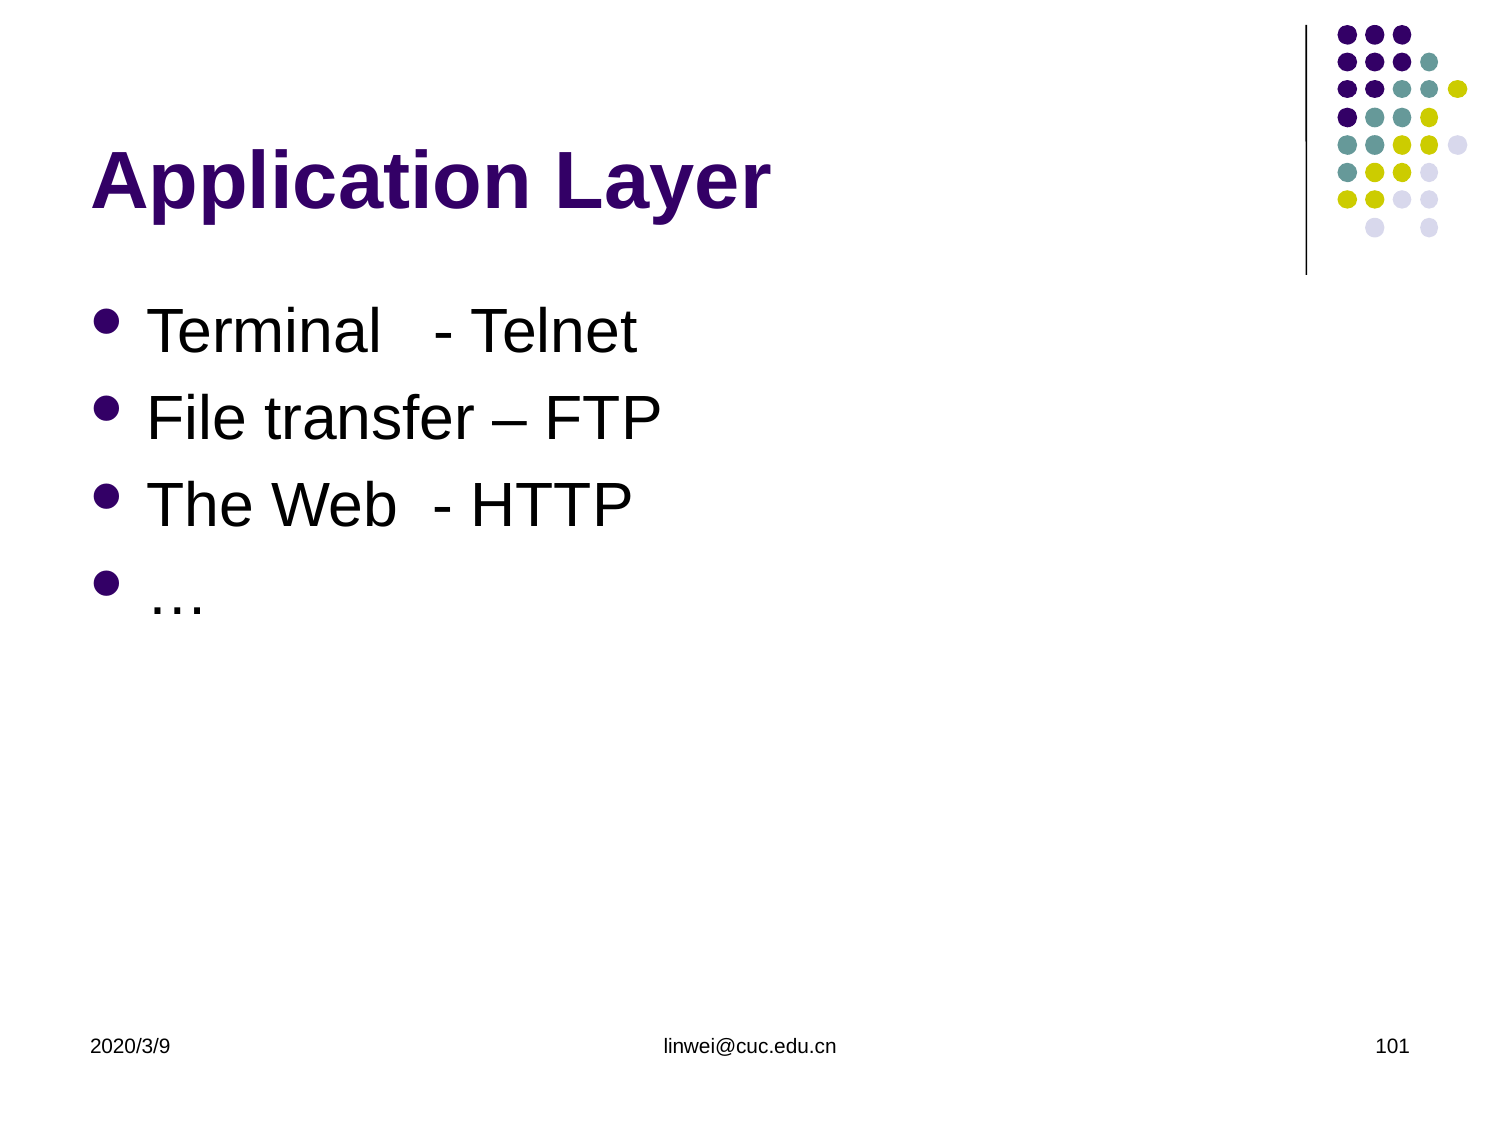

# Application Layer
Terminal   - Telnet
File transfer – FTP
The Web  - HTTP
…

2020/3/9
linwei@cuc.edu.cn
101